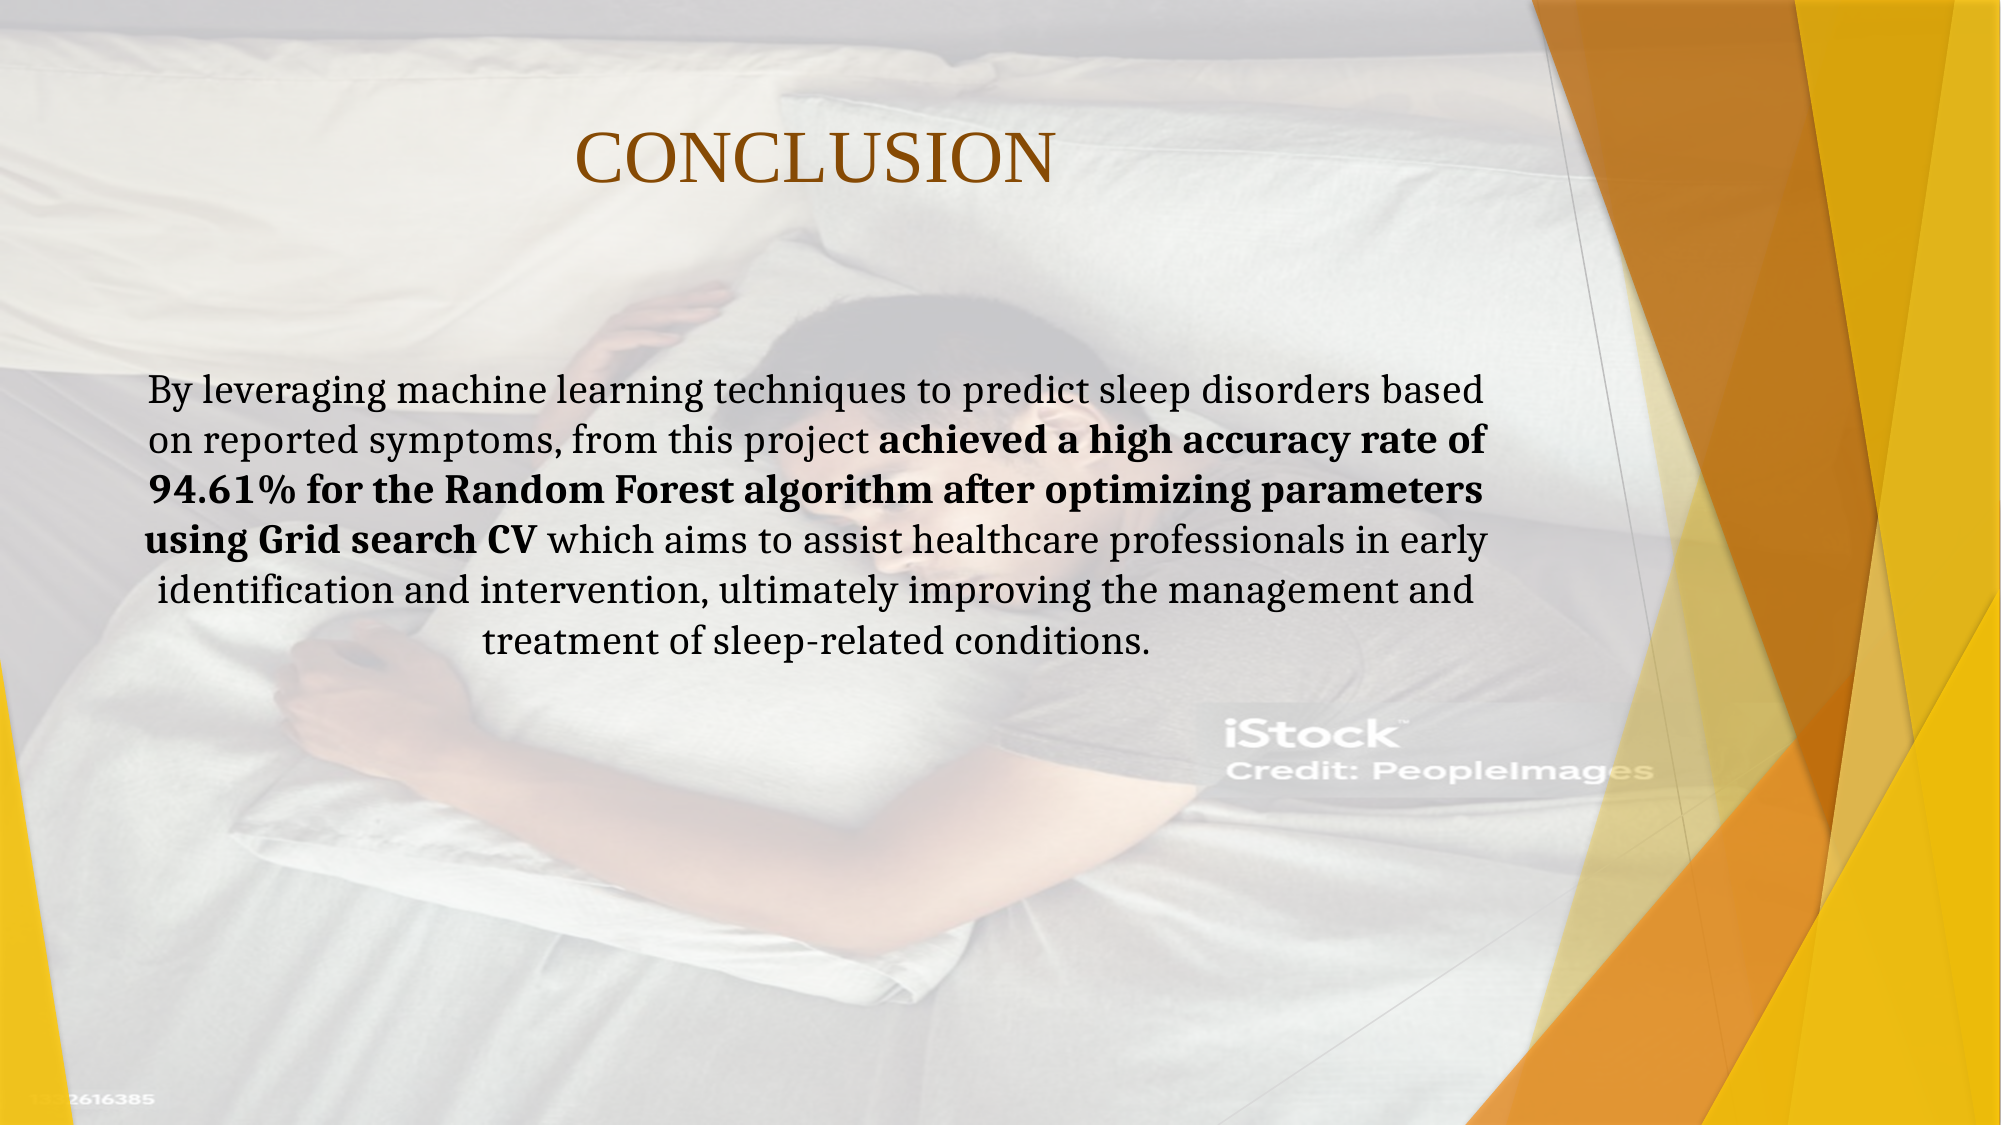

# CONCLUSION
By leveraging machine learning techniques to predict sleep disorders based on reported symptoms, from this project achieved a high accuracy rate of 94.61% for the Random Forest algorithm after optimizing parameters using Grid search CV which aims to assist healthcare professionals in early identification and intervention, ultimately improving the management and treatment of sleep-related conditions.